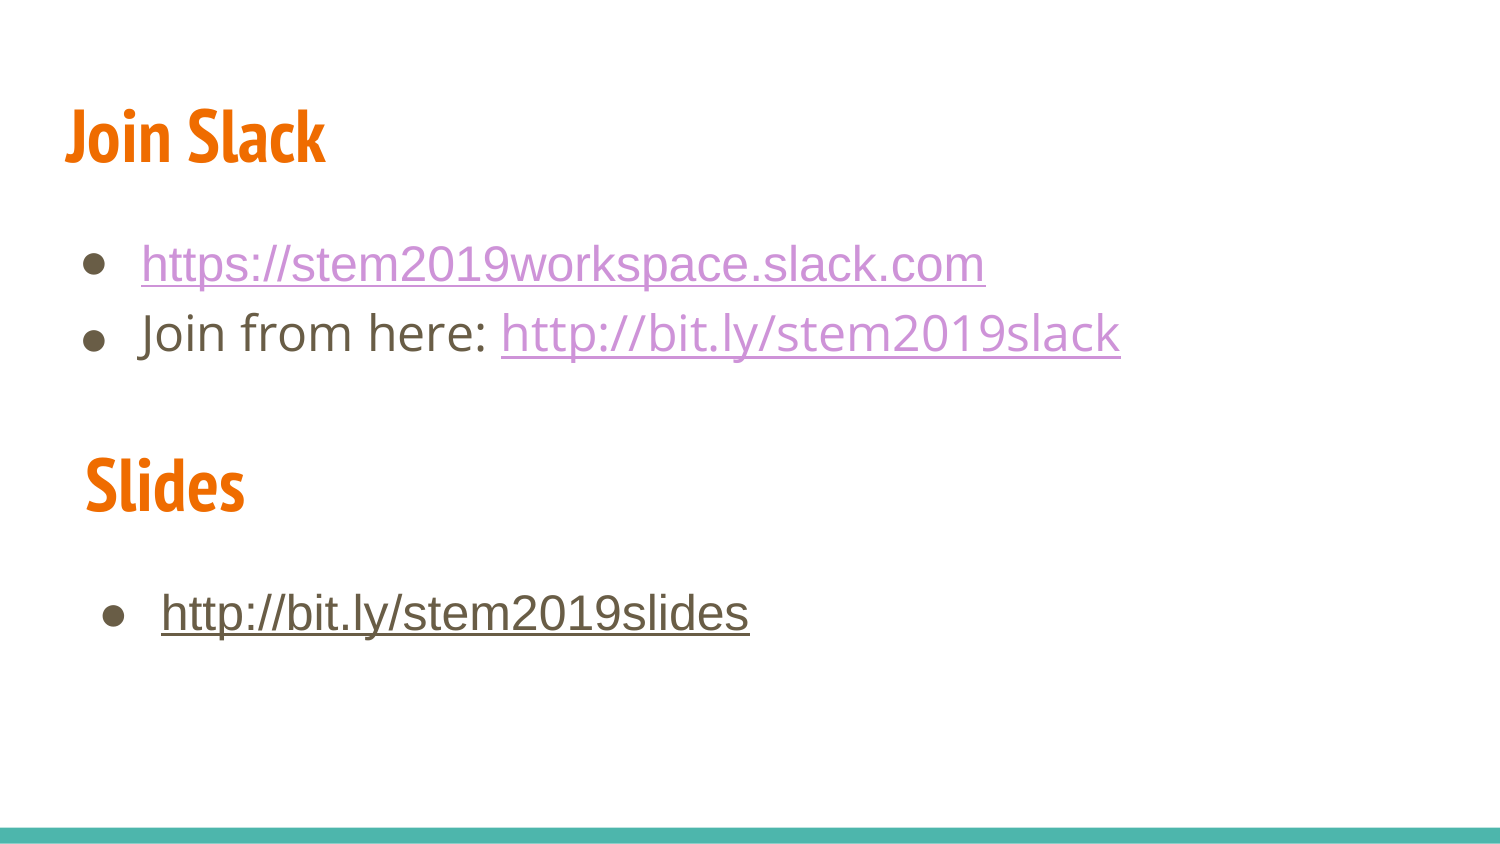

# Join Slack
https://stem2019workspace.slack.com
Join from here: http://bit.ly/stem2019slack
Slides
http://bit.ly/stem2019slides